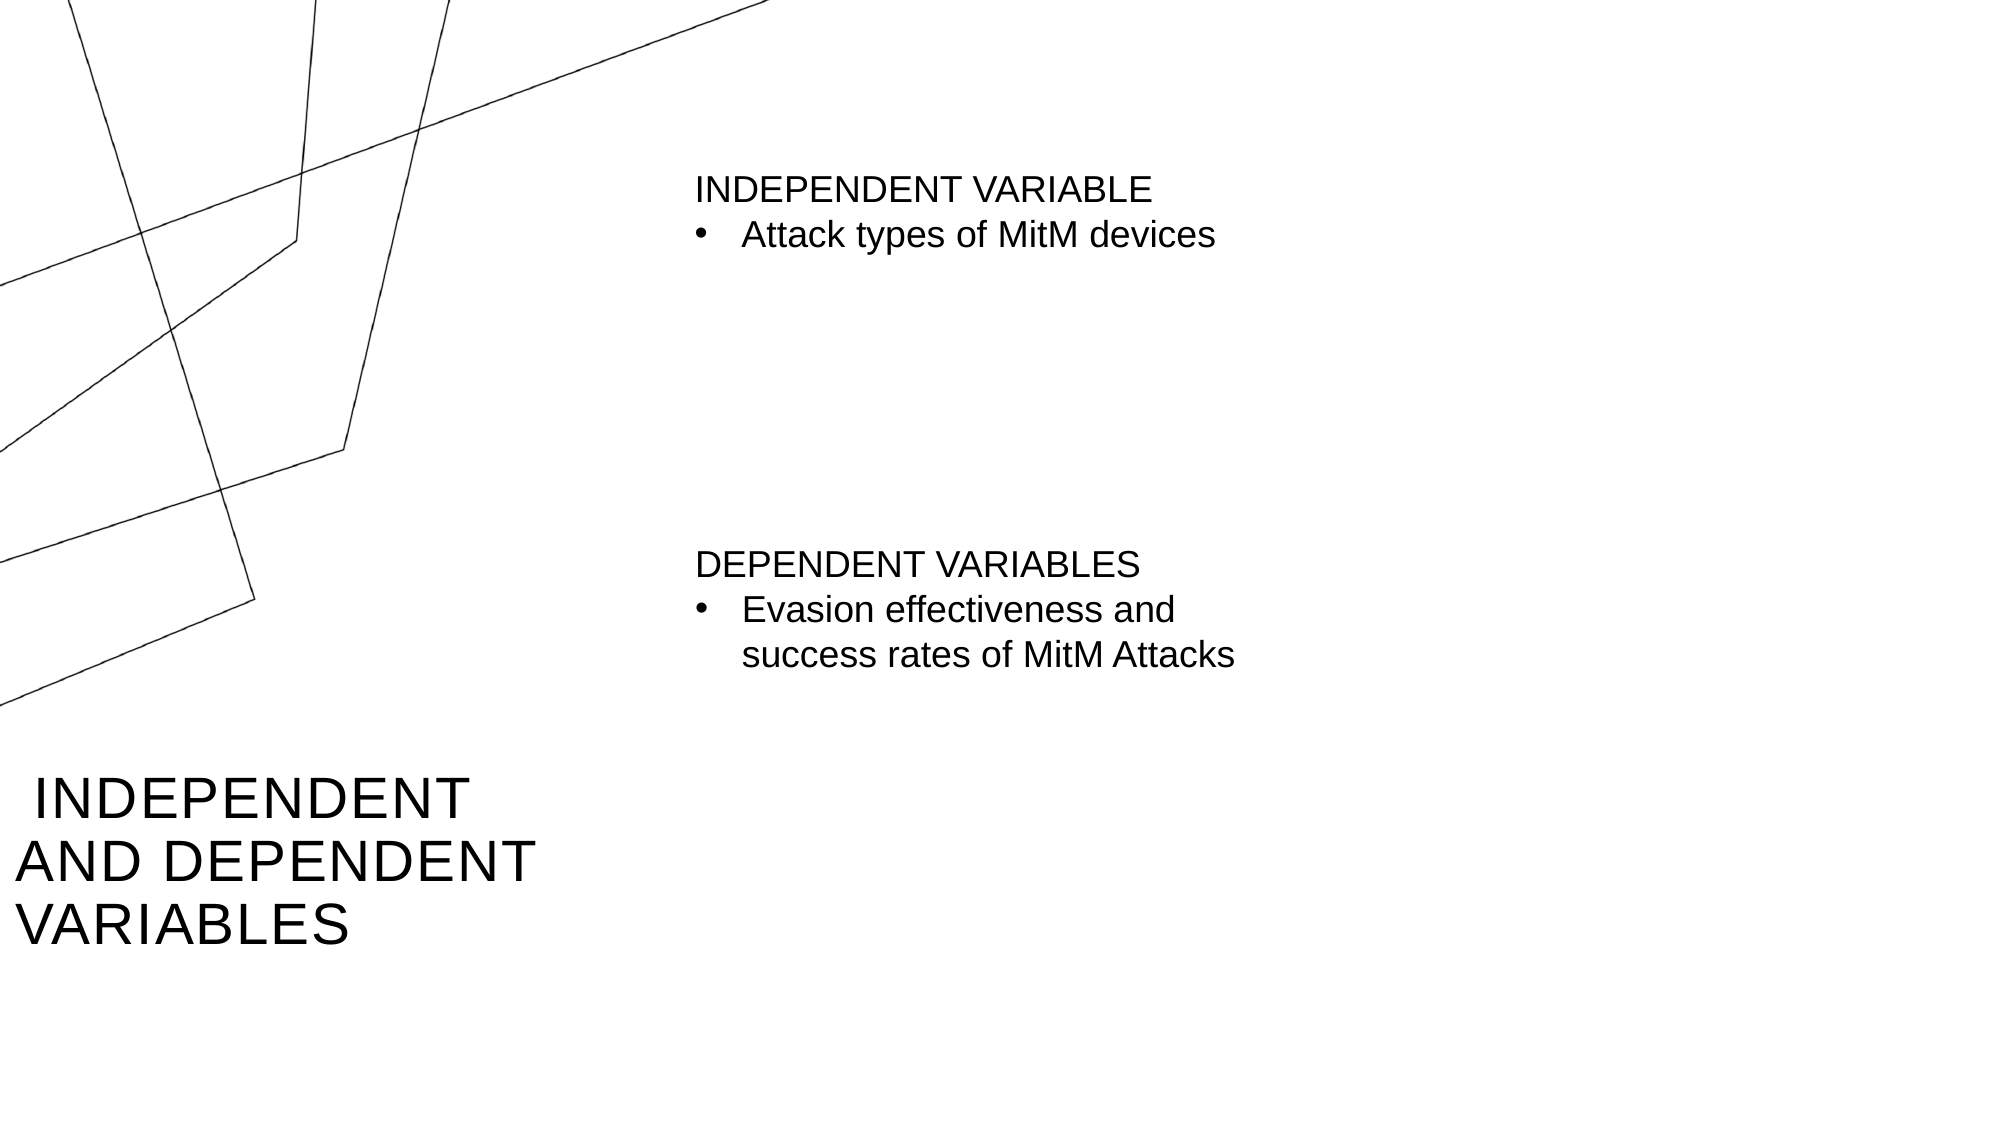

INDEPENDENT VARIABLE
Attack types of MitM devices
DEPENDENT VARIABLES
Evasion effectiveness and success rates of MitM Attacks
# Independent and dependent variables
22